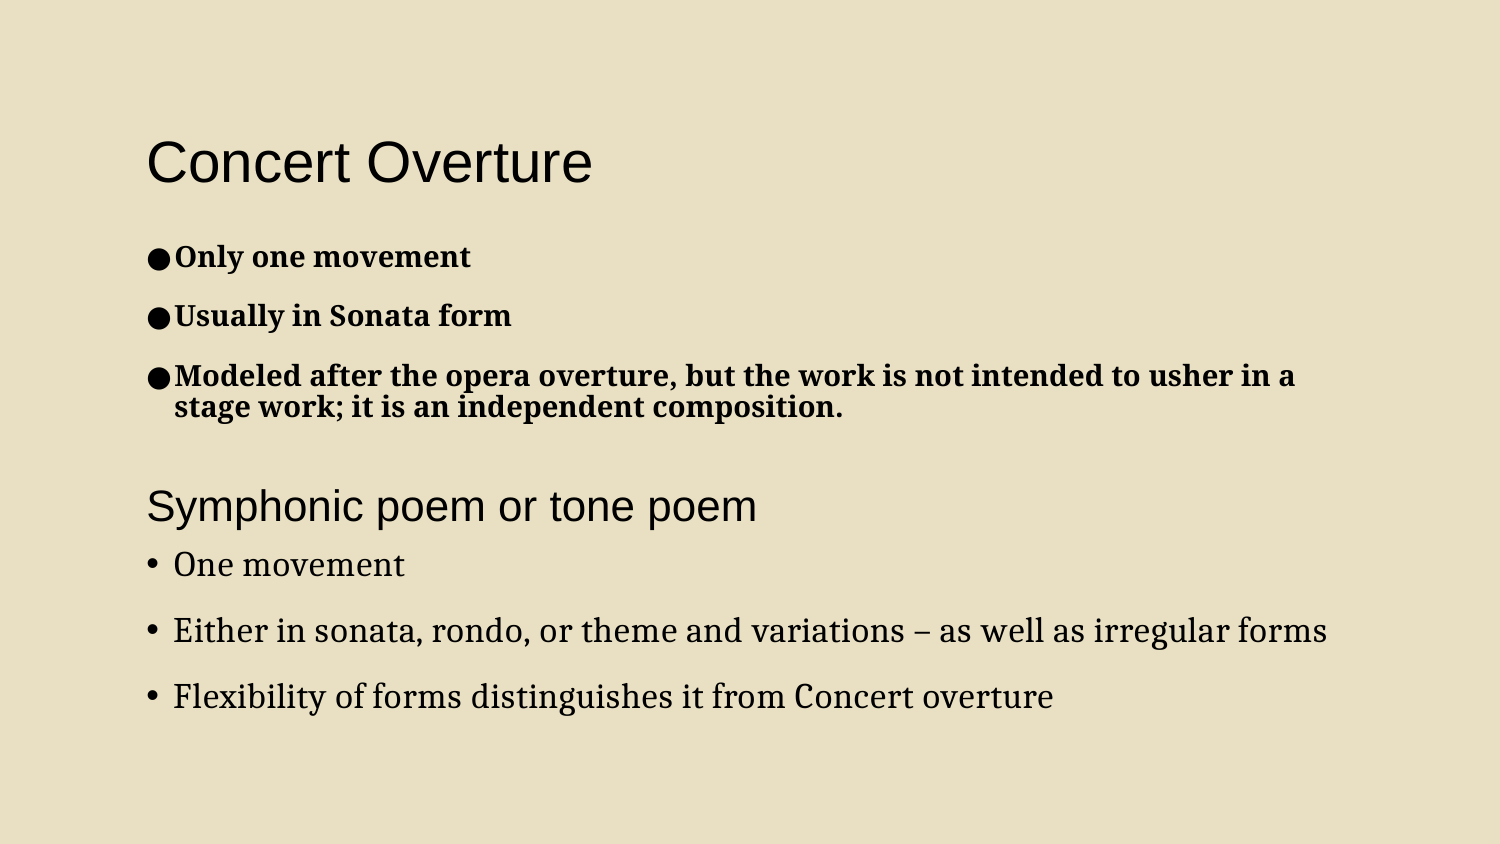

# Concert Overture
Only one movement
Usually in Sonata form
Modeled after the opera overture, but the work is not intended to usher in a stage work; it is an independent composition.
Symphonic poem or tone poem
One movement
Either in sonata, rondo, or theme and variations – as well as irregular forms
Flexibility of forms distinguishes it from Concert overture